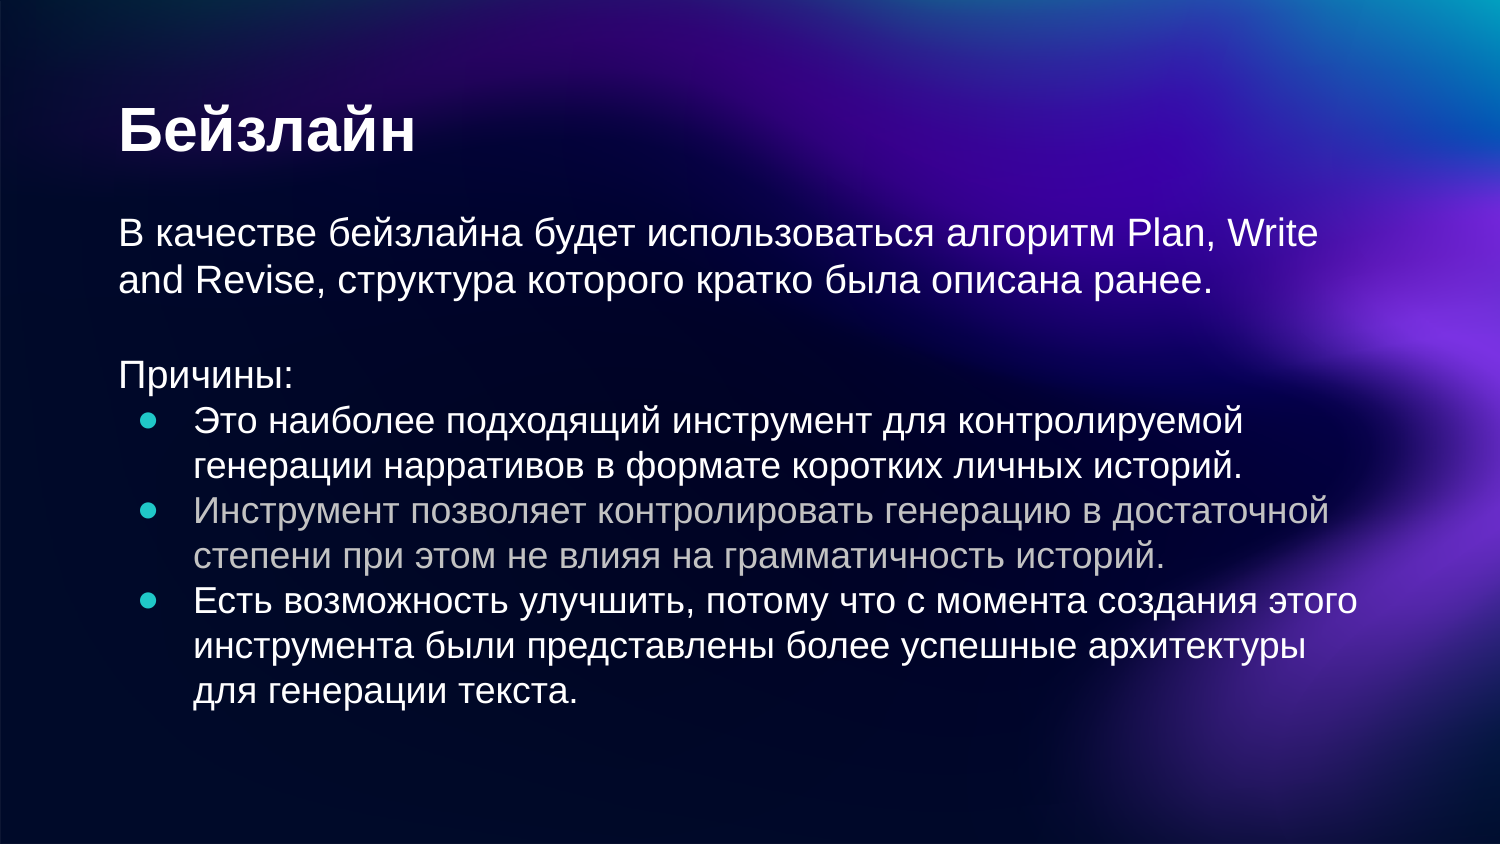

# Бейзлайн
В качестве бейзлайна будет использоваться алгоритм Plan, Write and Revise, структура которого кратко была описана ранее.

Причины:
Это наиболее подходящий инструмент для контролируемой генерации нарративов в формате коротких личных историй.
Инструмент позволяет контролировать генерацию в достаточной степени при этом не влияя на грамматичность историй.
Есть возможность улучшить, потому что с момента создания этого инструмента были представлены более успешные архитектуры для генерации текста.